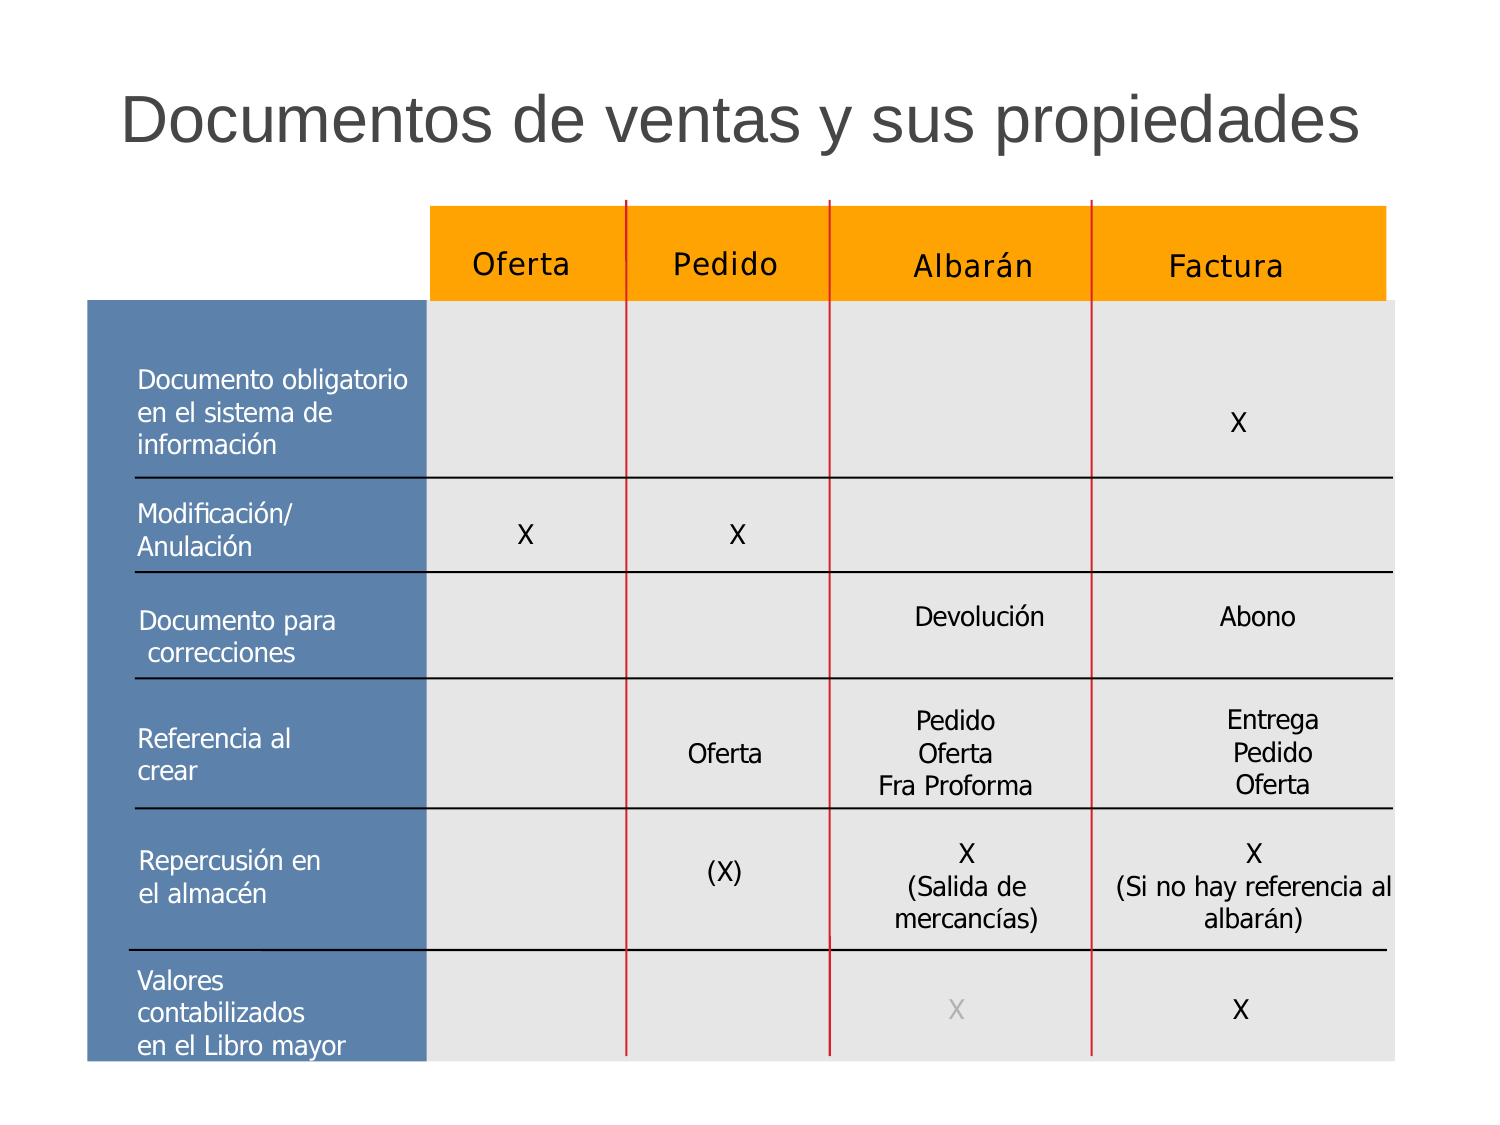

# Documentos de ventas y sus propiedades

Oferta
Pedido
Albarán
Factura

Documento obligatorio en el sistema de información
X

X
X
Modificación/
Anulación
Devolución
Abono

Documento para
 correcciones

Entrega
Pedido
Oferta
Oferta
Pedido
Oferta
Fra Proforma
Referencia al
crear

X
(Salida de mercancías)
(X)
X
(Si no hay referencia al albarán)
Repercusión en
el almacén

Valores contabilizados
en el Libro mayor
X
X